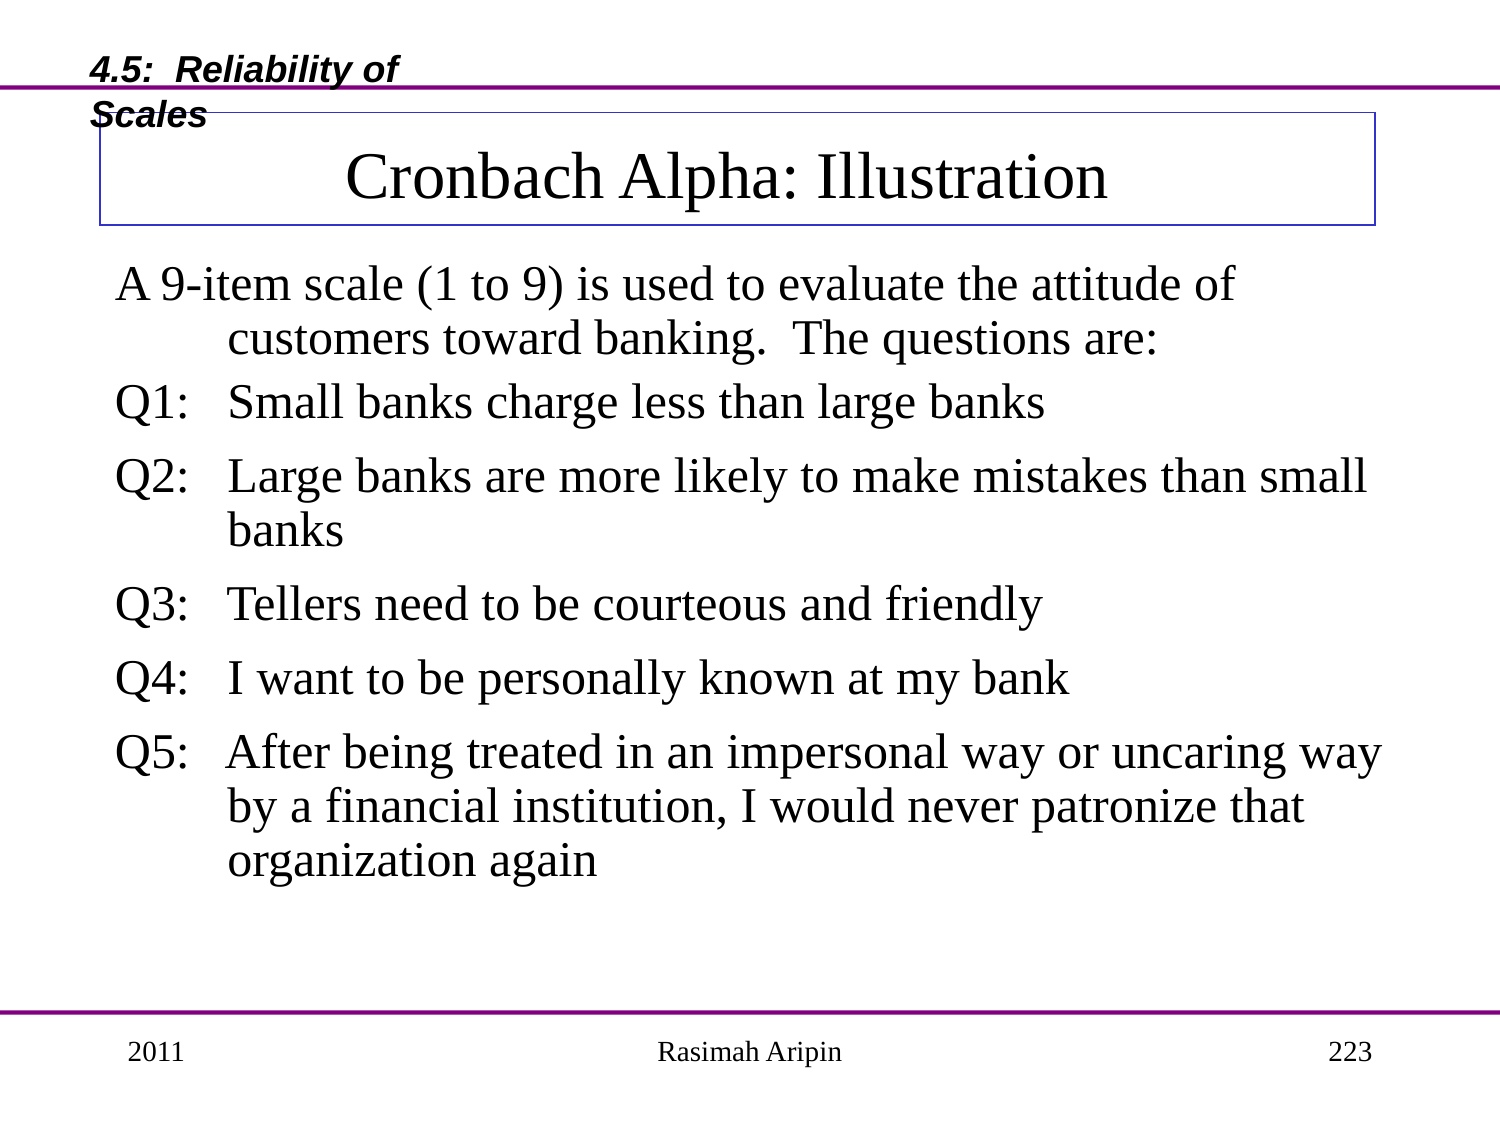

4.5:  Reliability of Scales
# Cronbach Alpha: Illustration
A 9-item scale (1 to 9) is used to evaluate the attitude of customers toward banking.  The questions are:
Q1:   Small banks charge less than large banks
Q2:   Large banks are more likely to make mistakes than small banks
Q3:   Tellers need to be courteous and friendly
Q4:   I want to be personally known at my bank
Q5:   After being treated in an impersonal way or uncaring way by a financial institution, I would never patronize that organization again

2011
Rasimah Aripin
223